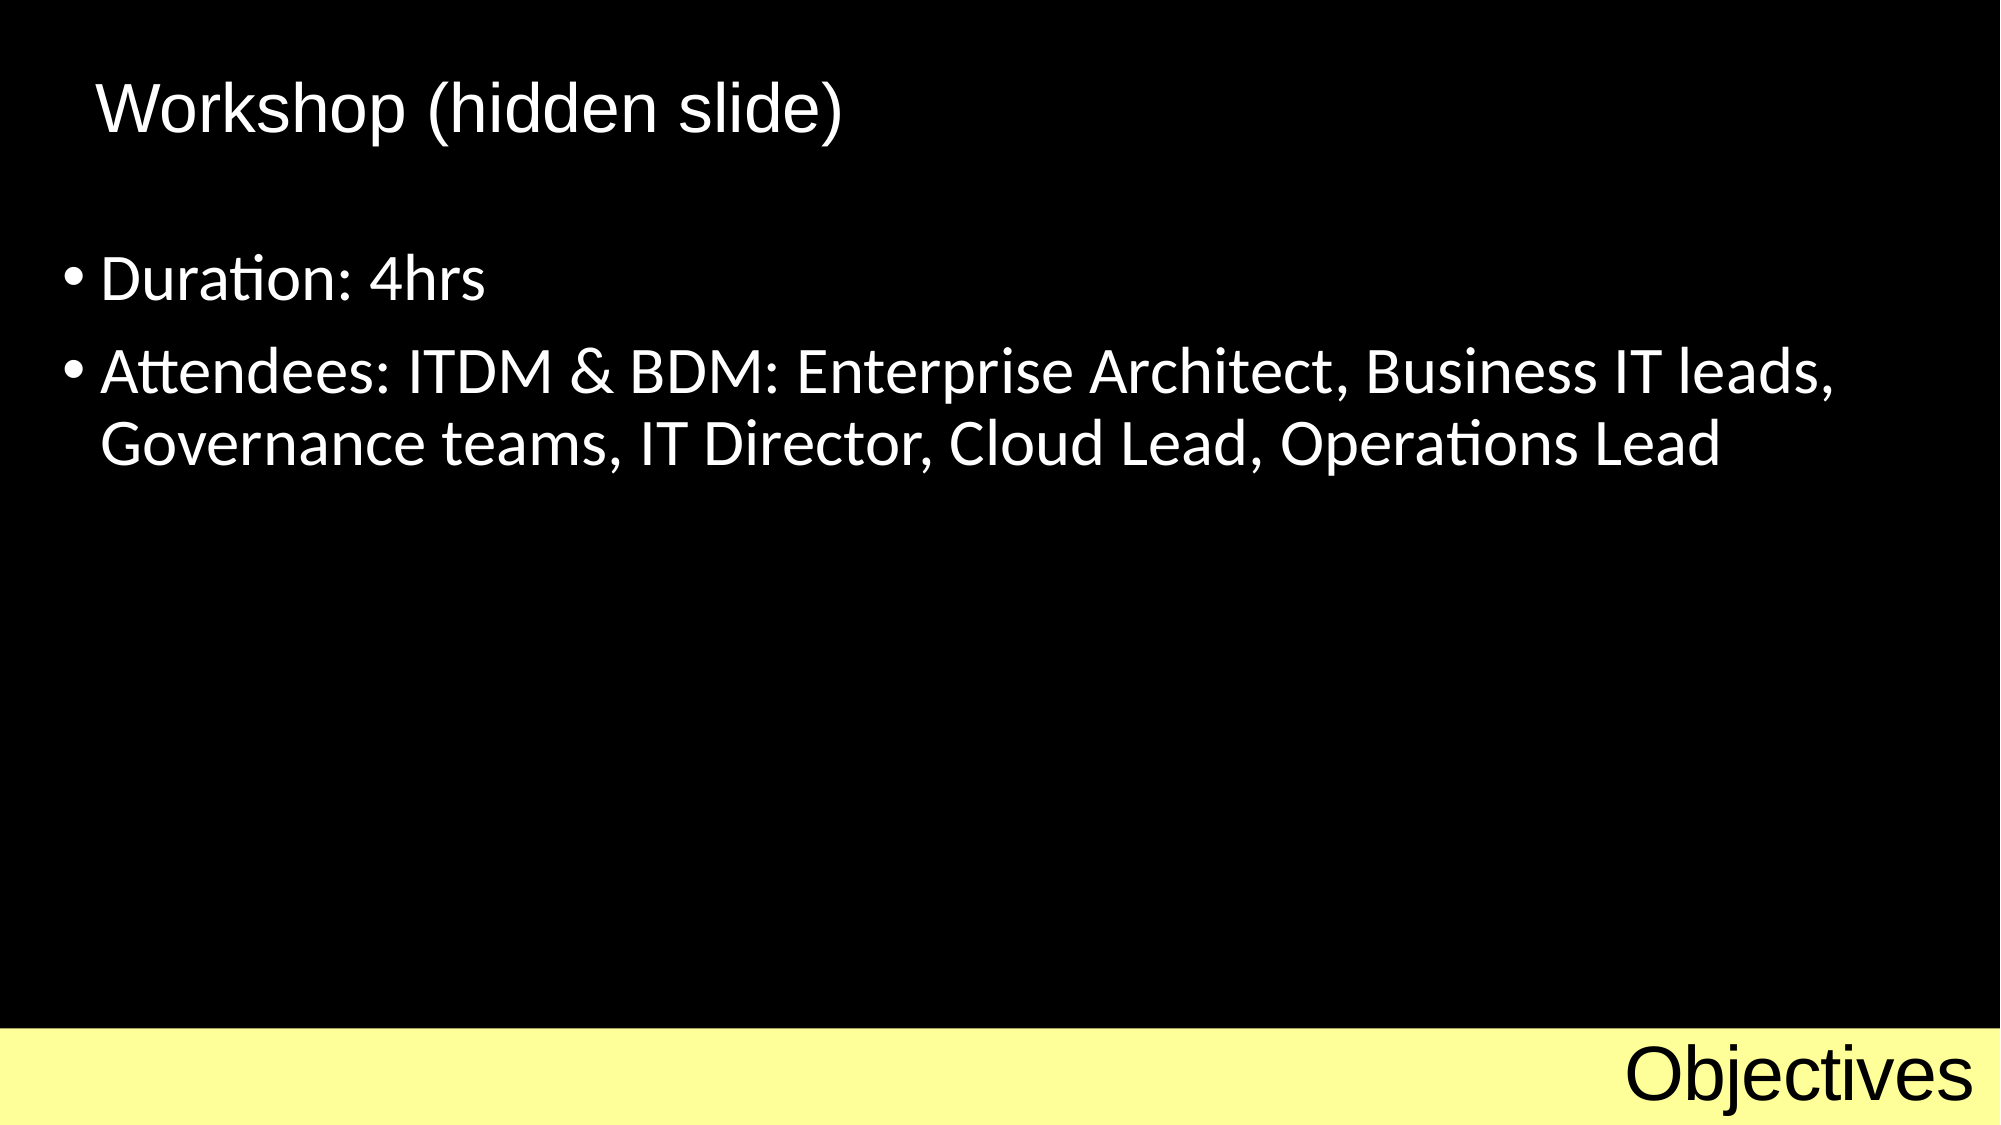

# Workshop (hidden slide)
Duration: 4hrs
Attendees: ITDM & BDM: Enterprise Architect, Business IT leads, Governance teams, IT Director, Cloud Lead, Operations Lead
Objectives